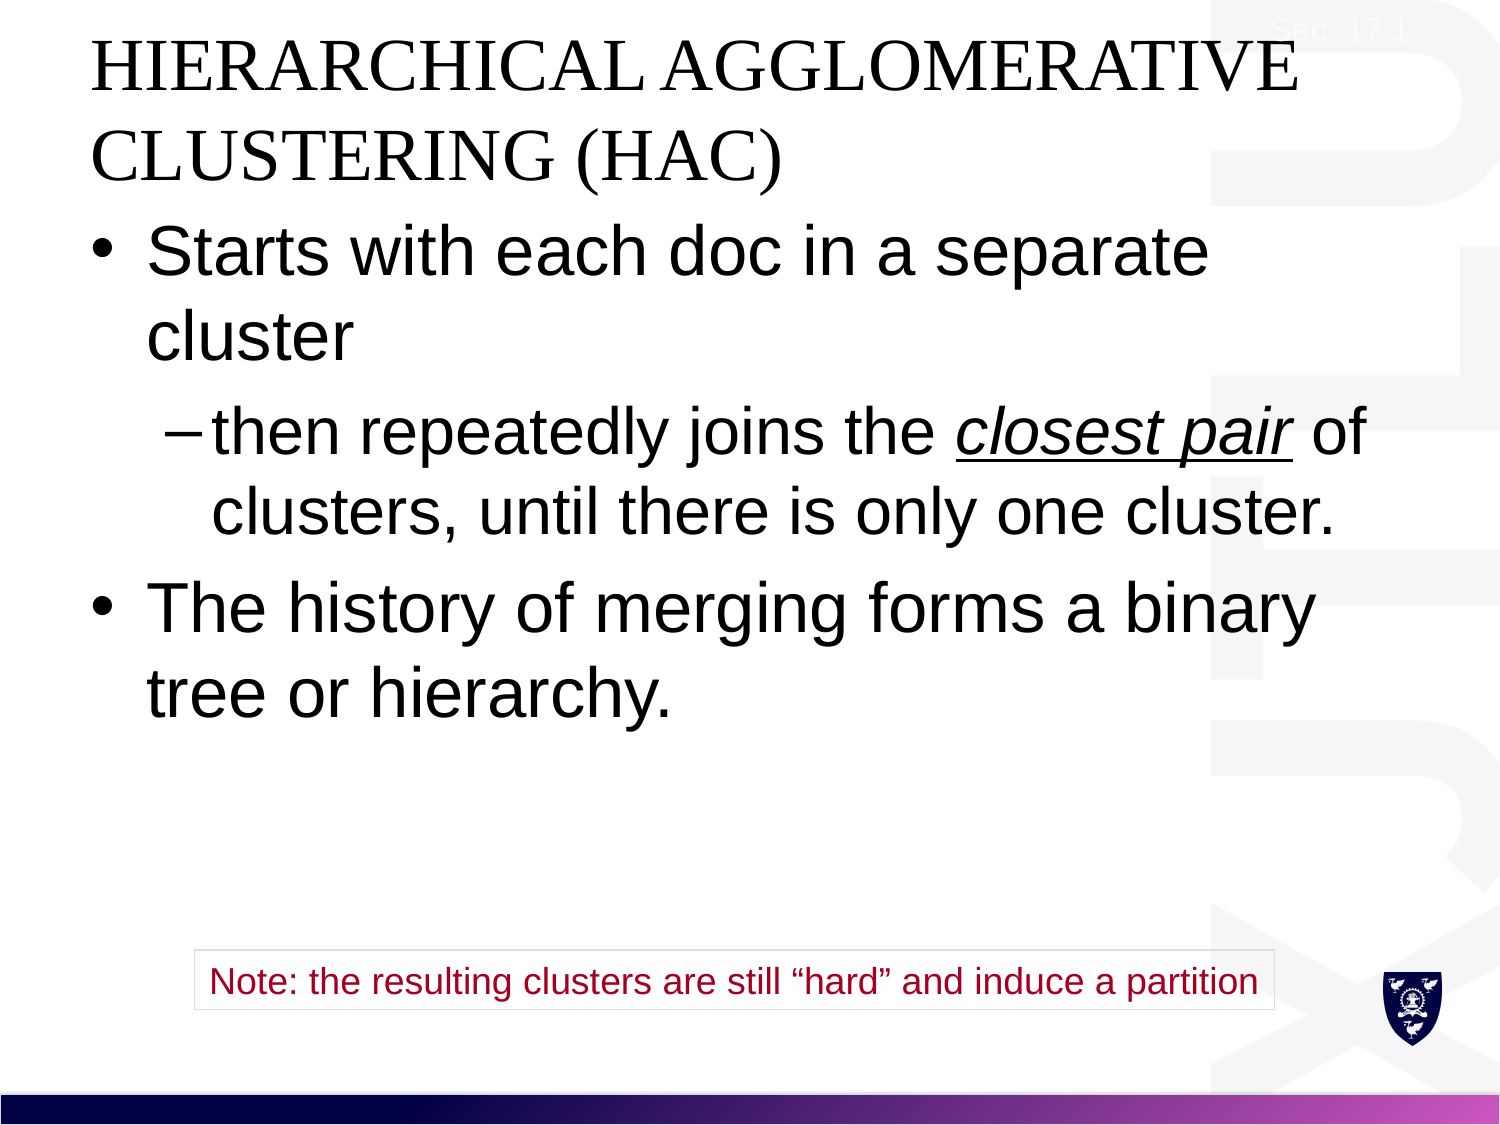

Sec. 17.1
# Hierarchical Agglomerative Clustering (HAC)
Starts with each doc in a separate cluster
then repeatedly joins the closest pair of clusters, until there is only one cluster.
The history of merging forms a binary tree or hierarchy.
Note: the resulting clusters are still “hard” and induce a partition